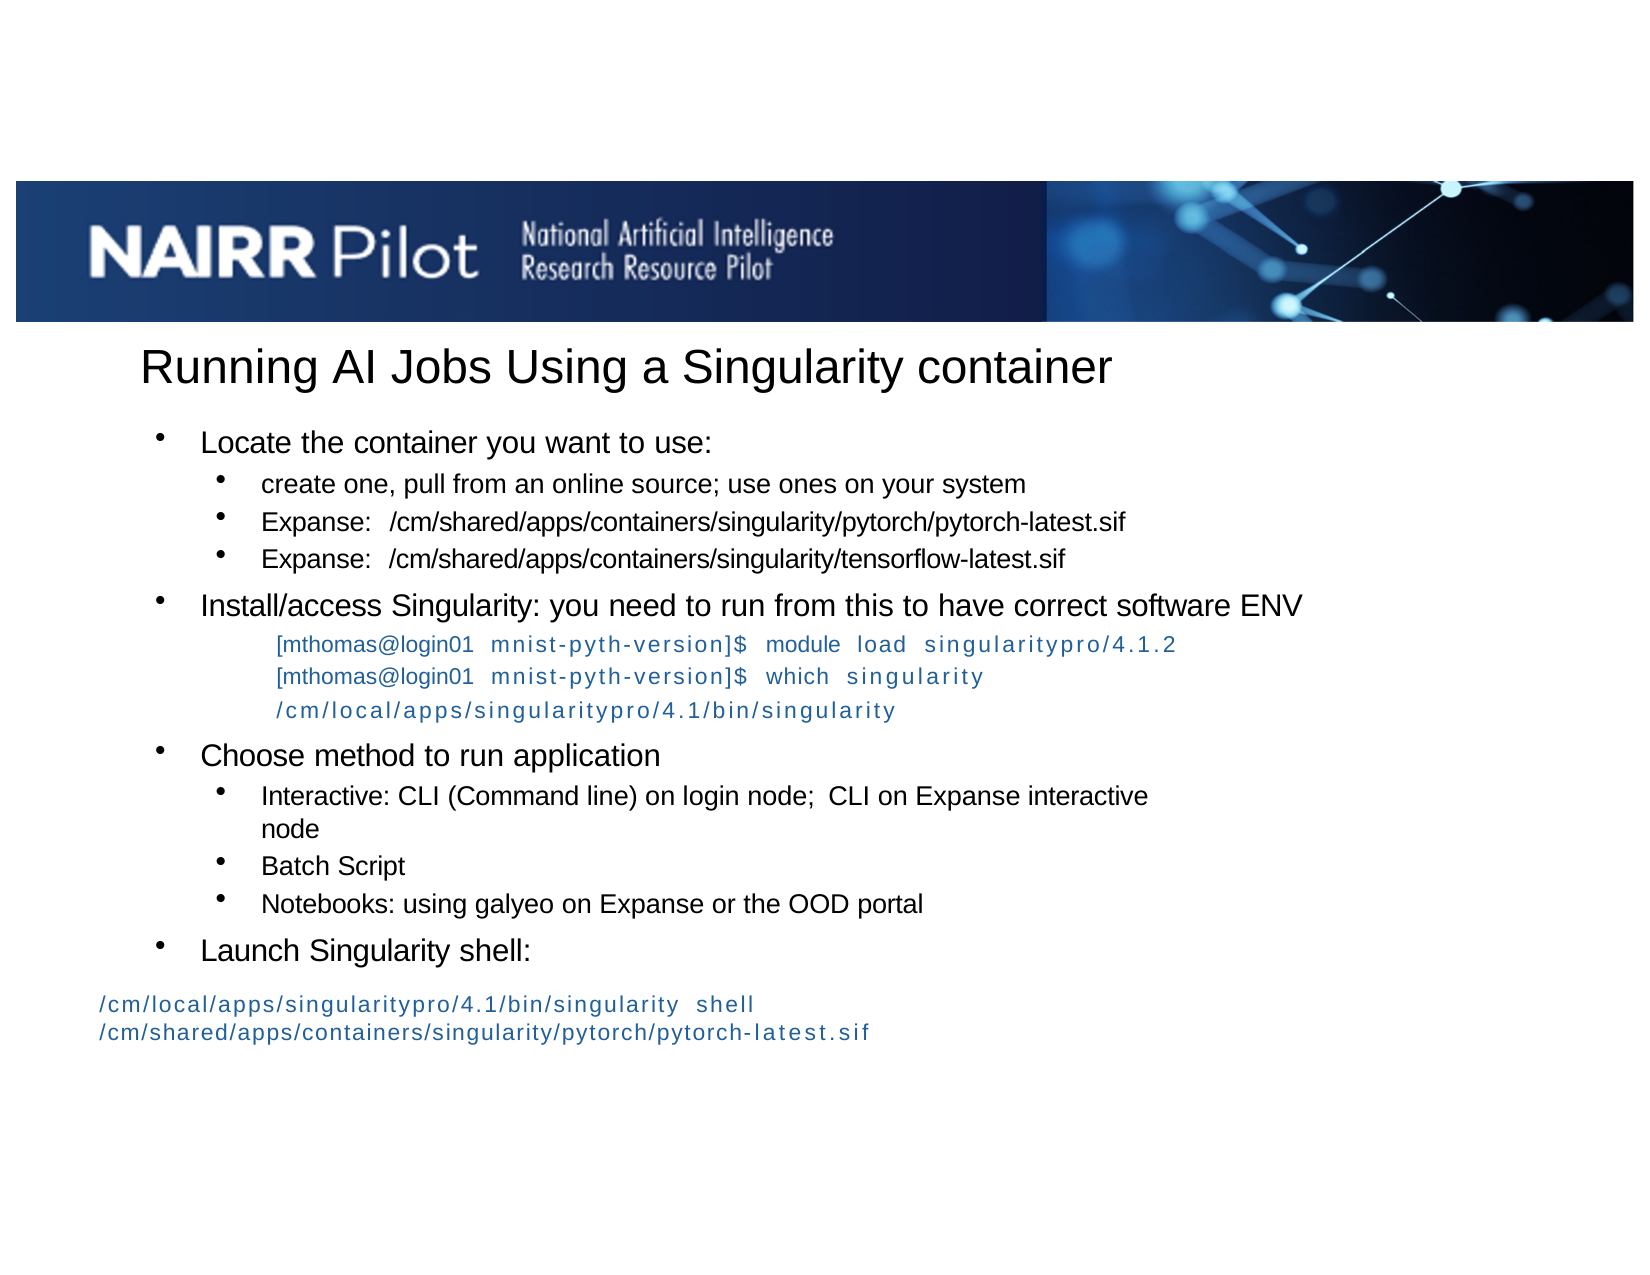

# Running AI Jobs Using a Singularity container
Locate the container you want to use:
create one, pull from an online source; use ones on your system
Expanse:  /cm/shared/apps/containers/singularity/pytorch/pytorch-latest.sif
Expanse: /cm/shared/apps/containers/singularity/tensorflow-latest.sif
Install/access Singularity: you need to run from this to have correct software ENV
[mthomas@login01 mnist-pyth-version]$ module load singularitypro/4.1.2 [mthomas@login01 mnist-pyth-version]$ which singularity
/cm/local/apps/singularitypro/4.1/bin/singularity
Choose method to run application
Interactive: CLI (Command line) on login node; CLI on Expanse interactive node
Batch Script
Notebooks: using galyeo on Expanse or the OOD portal
Launch Singularity shell:
/cm/local/apps/singularitypro/4.1/bin/singularity shell /cm/shared/apps/containers/singularity/pytorch/pytorch-latest.sif